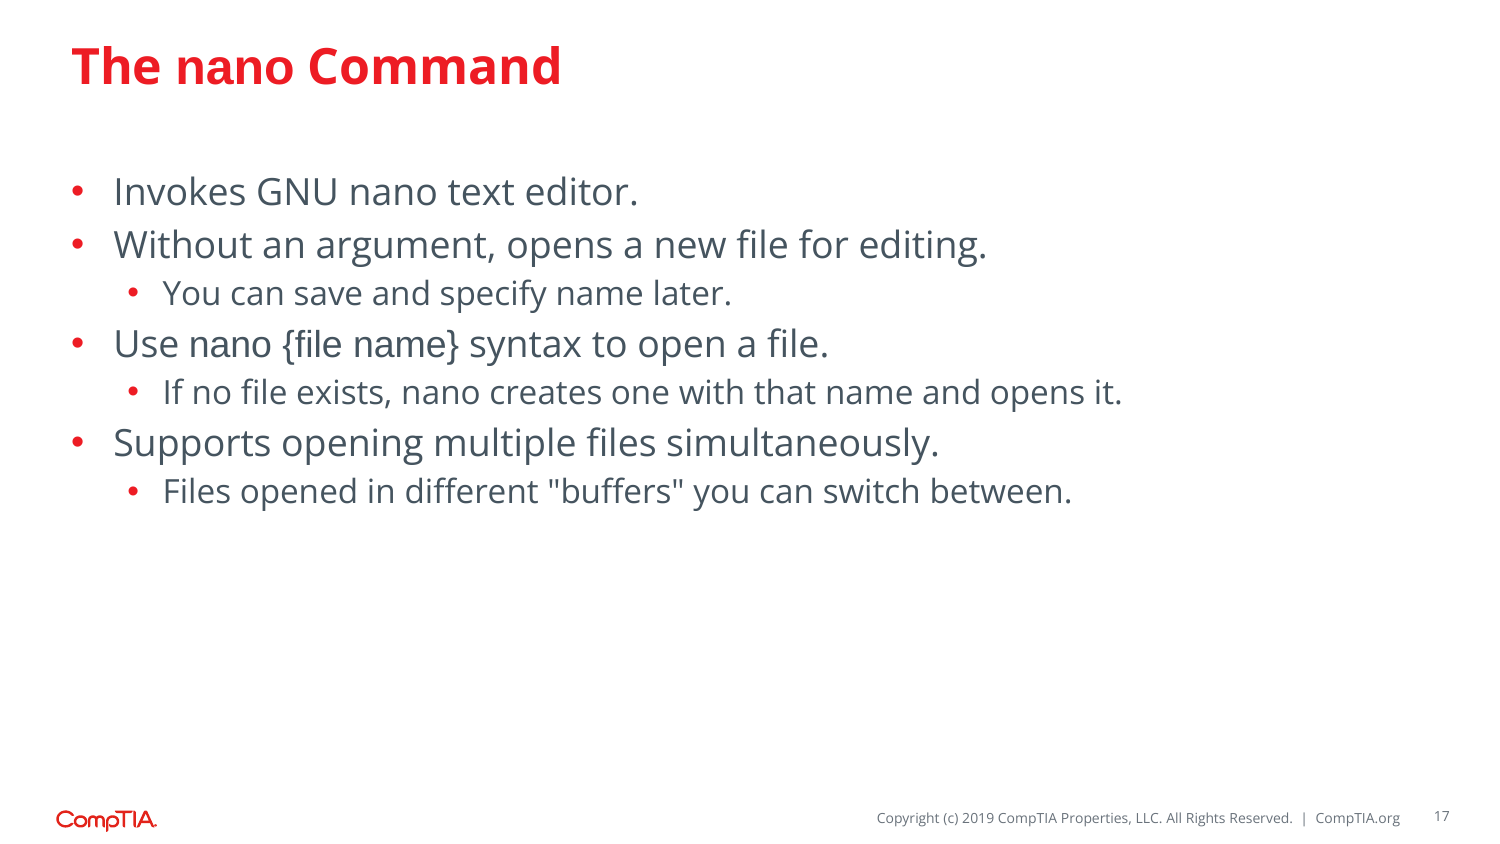

# The nano Command
Invokes GNU nano text editor.
Without an argument, opens a new file for editing.
You can save and specify name later.
Use nano {file name} syntax to open a file.
If no file exists, nano creates one with that name and opens it.
Supports opening multiple files simultaneously.
Files opened in different "buffers" you can switch between.
17